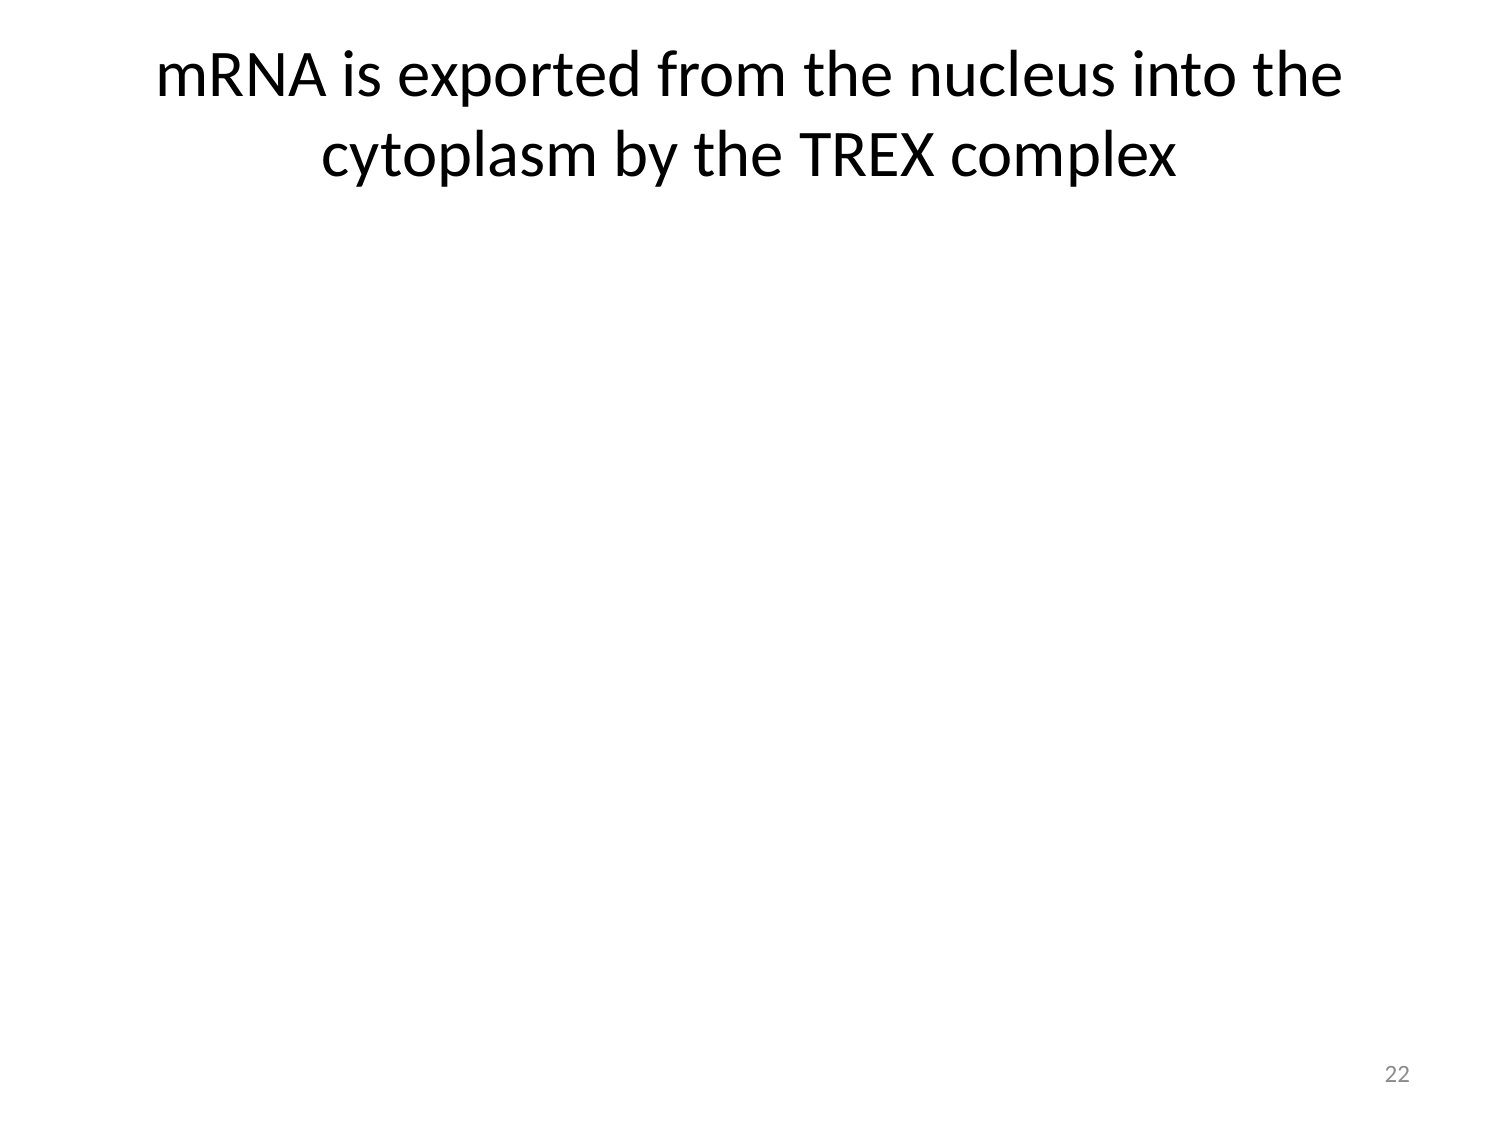

mRNA is exported from the nucleus into the cytoplasm by the TREX complex
22